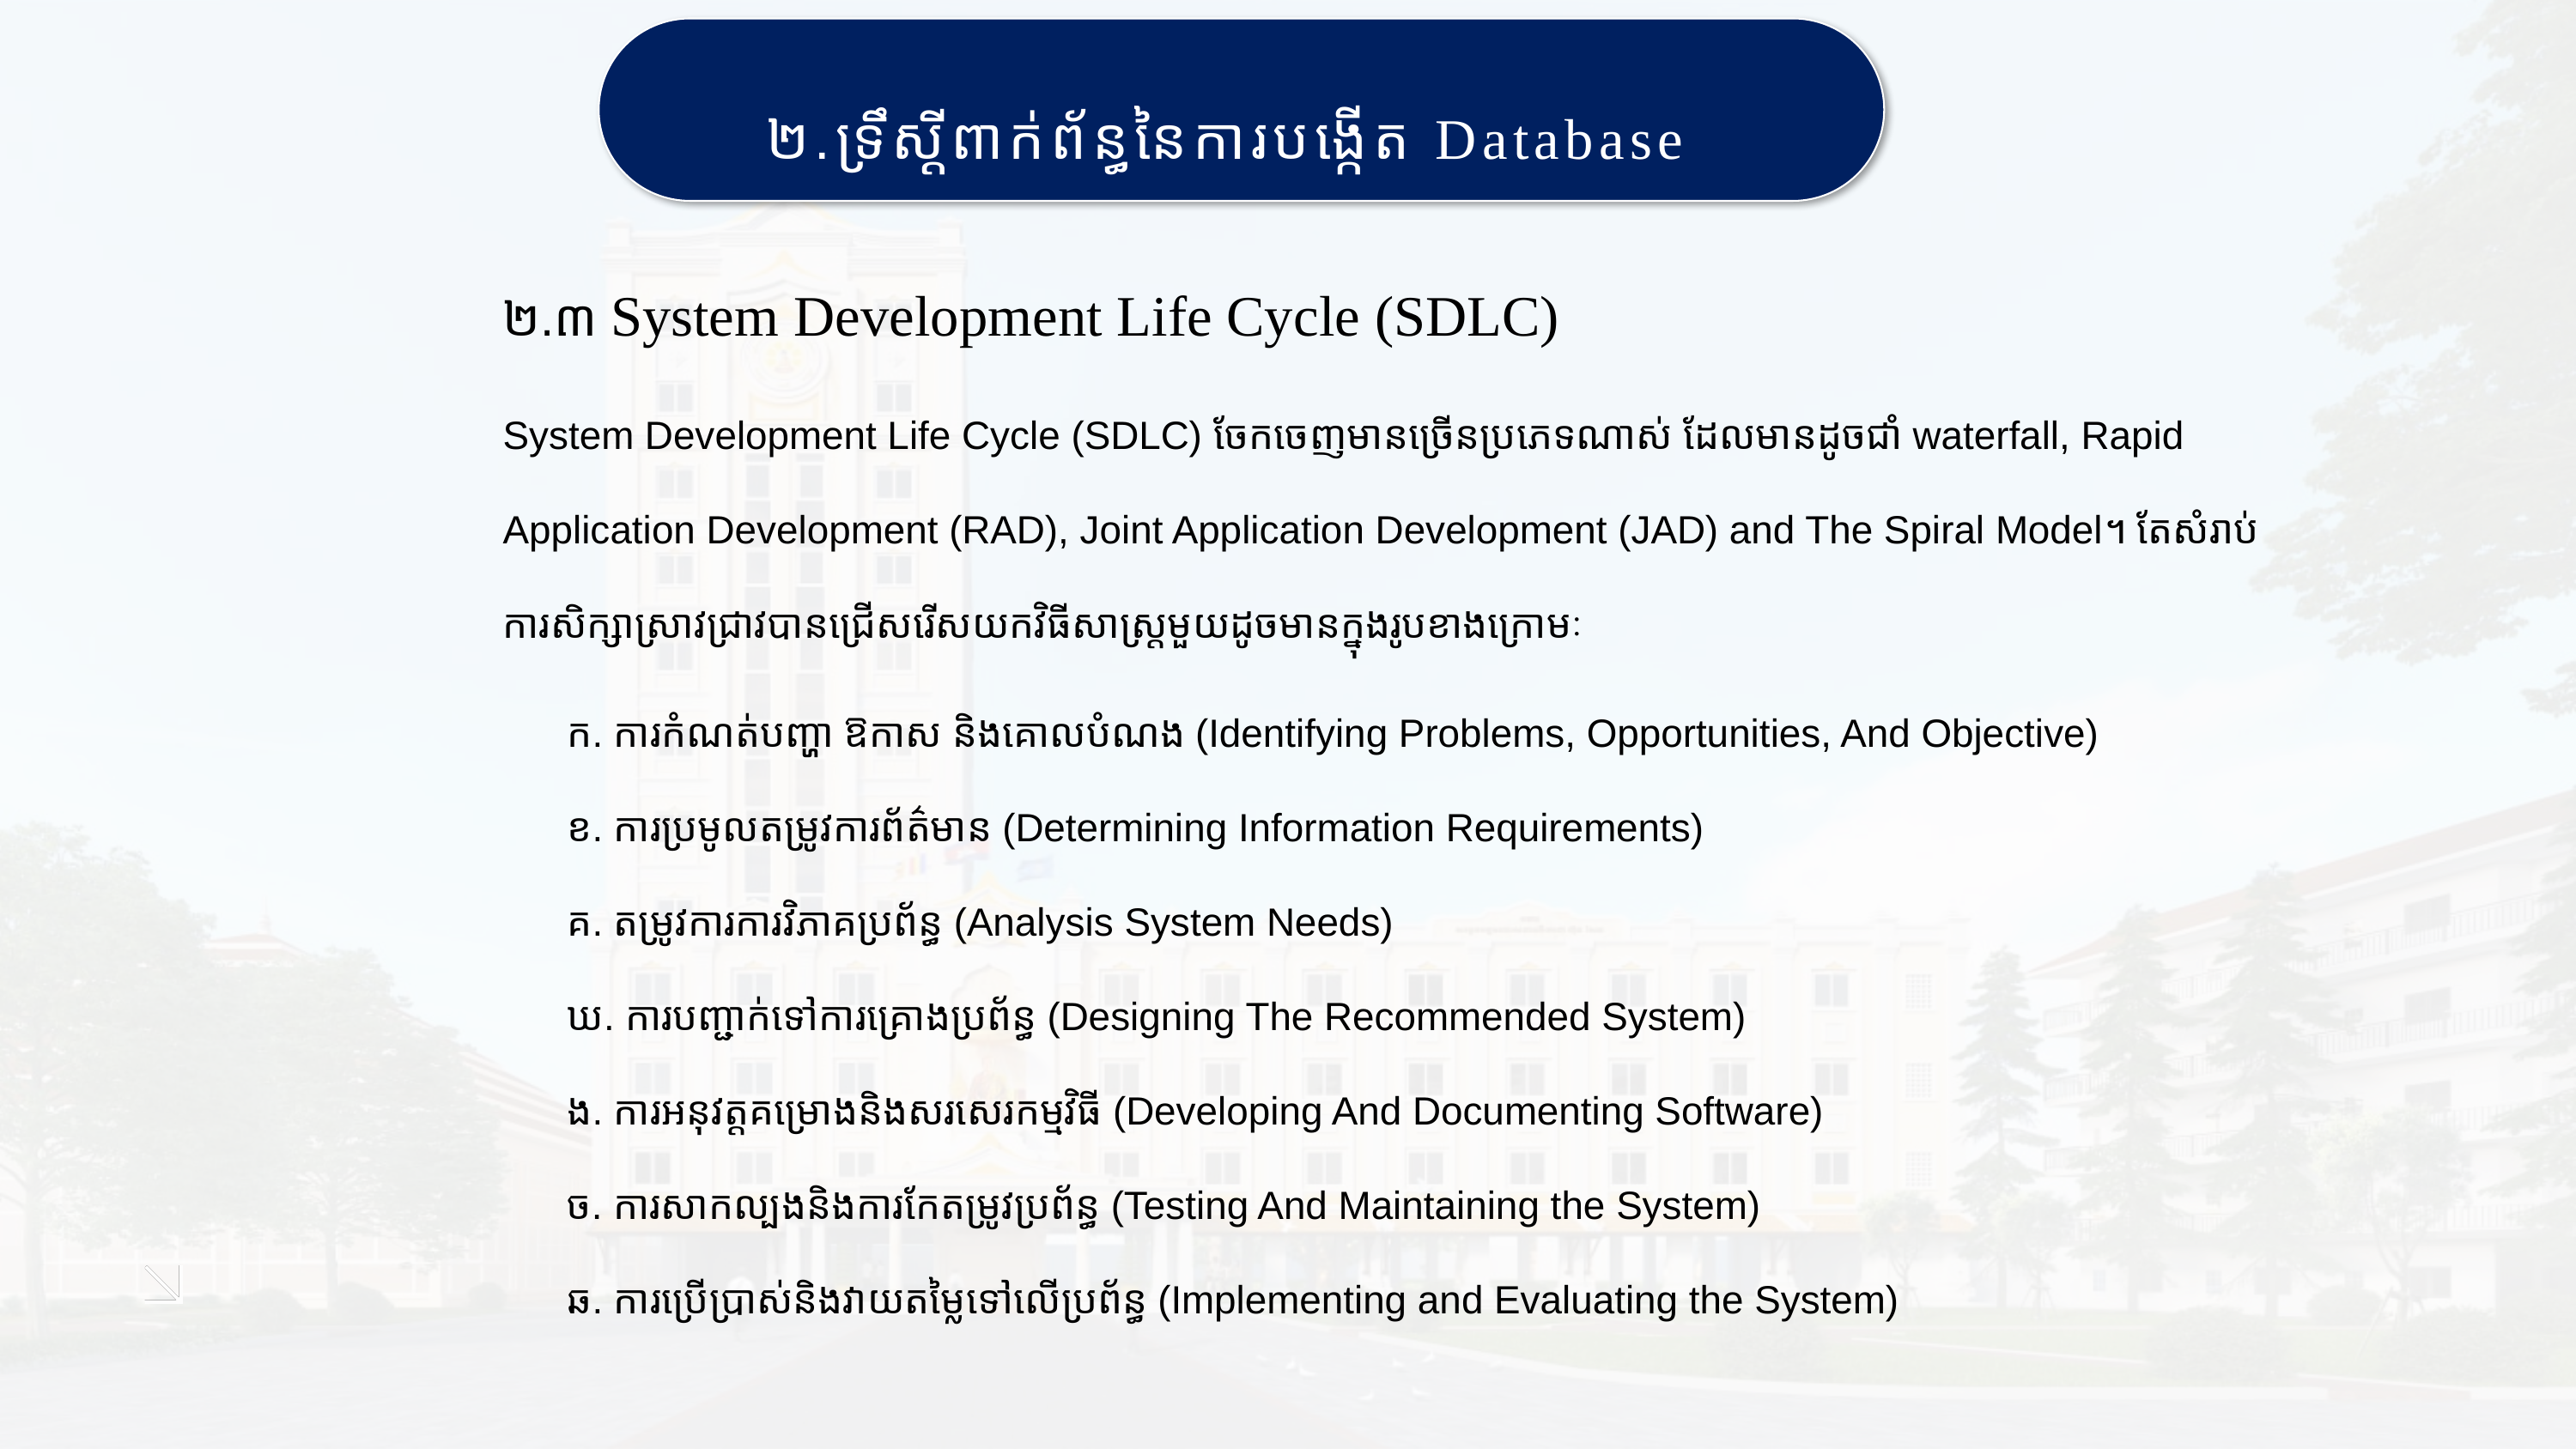

២.ទ្រឹស្ដីពាក់ព័ន្ធនៃការបង្កើត Database
២.៣ System Development Life Cycle (SDLC)
System Development Life Cycle (SDLC) ចែកចេញមានច្រើនប្រភេទណាស់ ដែលមានដូចជាំ waterfall, Rapid Application Development (RAD), Joint Application Development (JAD) and The Spiral Model។ តែសំរាប់ការសិក្សាស្រាវជ្រាវបានជ្រើសរើសយកវិធីសាស្រ្តមួយដូចមានក្នុងរូបខាងក្រោមៈ
ក. ការកំណត់បញ្ហា ឱកាស និងគោលបំណង (Identifying Problems, Opportunities, And Objective)
ខ. ការប្រមូលតម្រូវការព័ត៌មាន (Determining Information Requirements)
គ. តម្រូវការការវិភាគប្រព័ន្ធ (Analysis System Needs)
ឃ. ការបញ្ជាក់ទៅការគ្រោងប្រព័ន្ធ (Designing The Recommended System)
ង. ការអនុវត្តគម្រោងនិងសរសេរកម្មវិធី (Developing And Documenting Software)
ច. ការសាកល្បងនិងការកែតម្រូវប្រព័ន្ធ (Testing And Maintaining the System)
ឆ. ការប្រើប្រាស់និងវាយតម្លៃទៅលើប្រព័ន្ធ (Implementing and Evaluating the System)